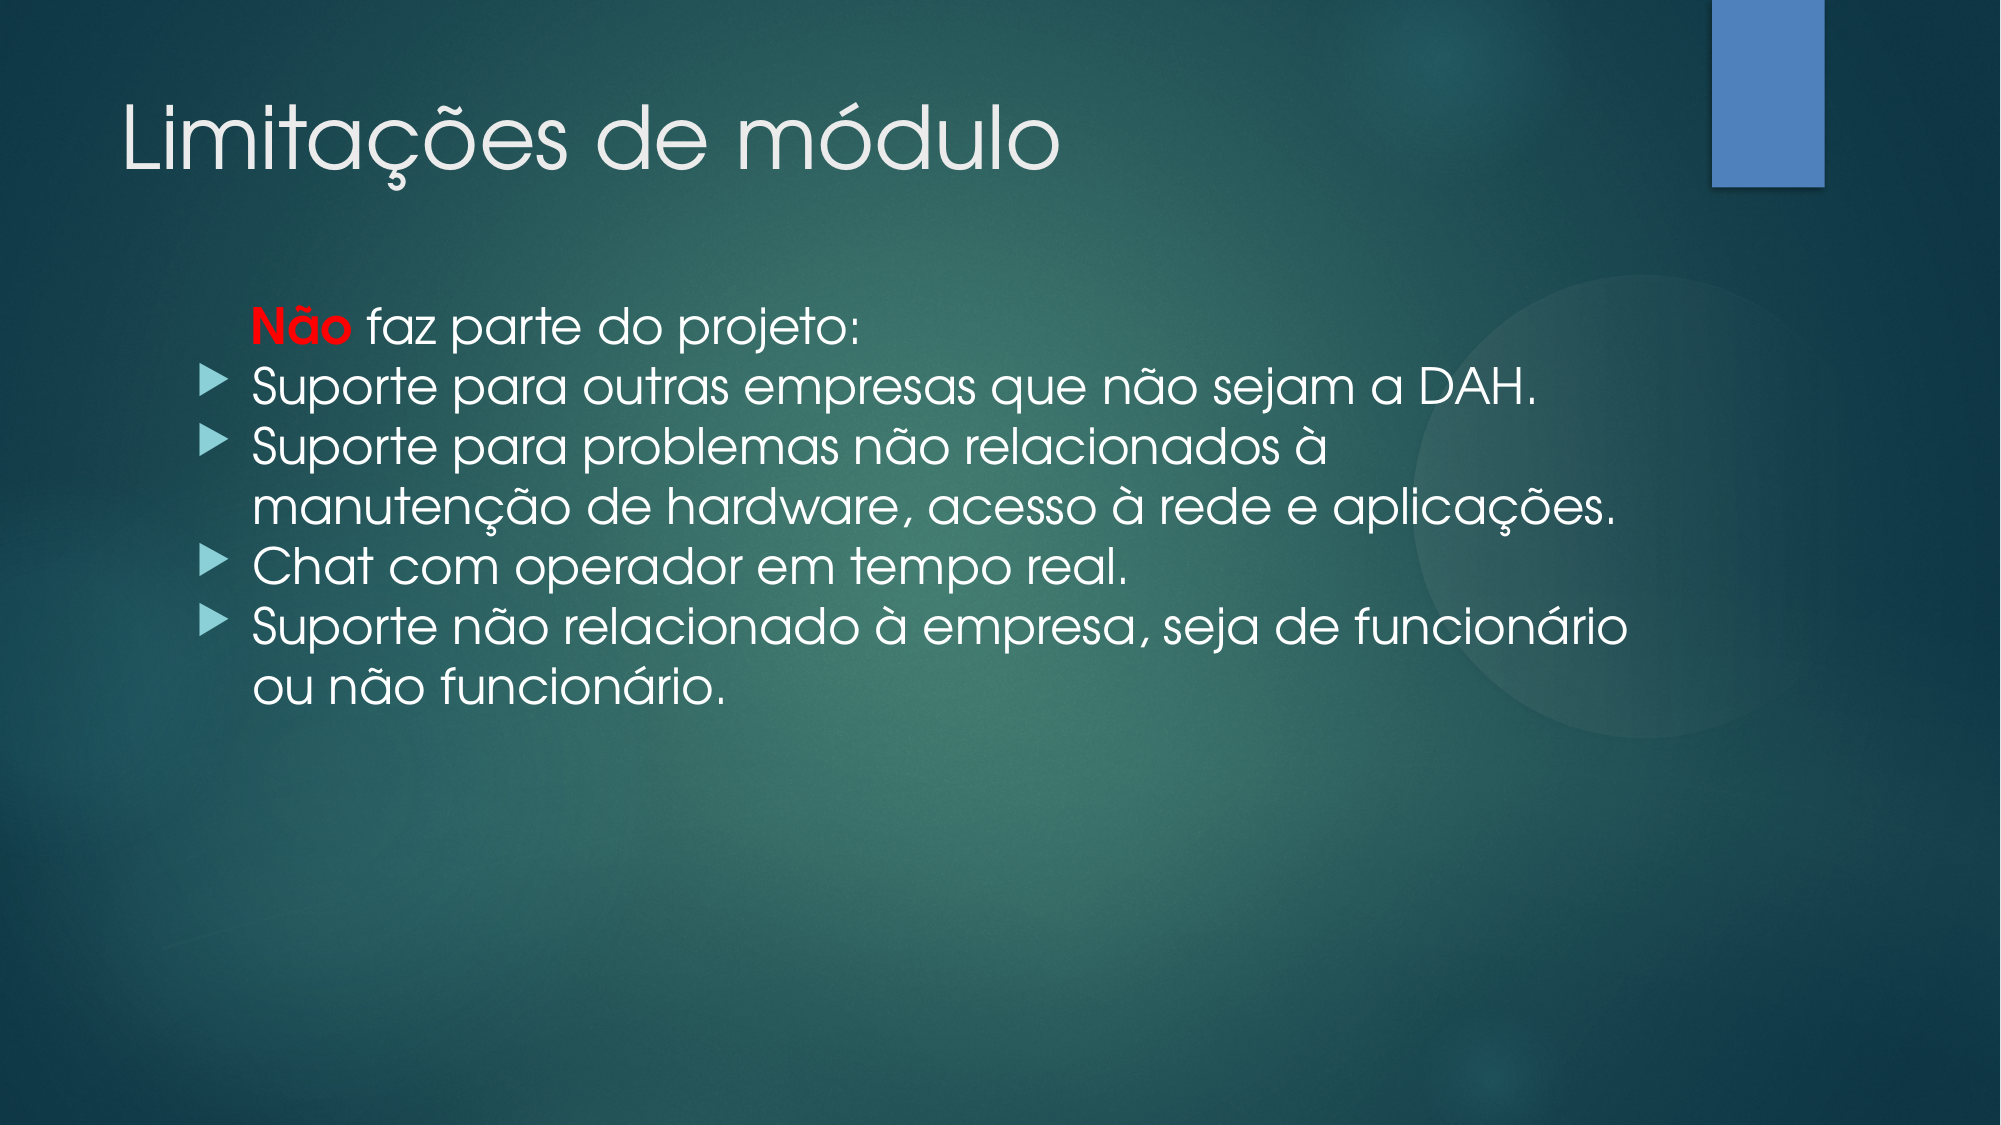

Limitações de módulo
    Não faz parte do projeto:
Suporte para outras empresas que não sejam a DAH.
Suporte para problemas não relacionados à manutenção de hardware, acesso à rede e aplicações.
Chat com operador em tempo real.
Suporte não relacionado à empresa, seja de funcionário ou não funcionário.